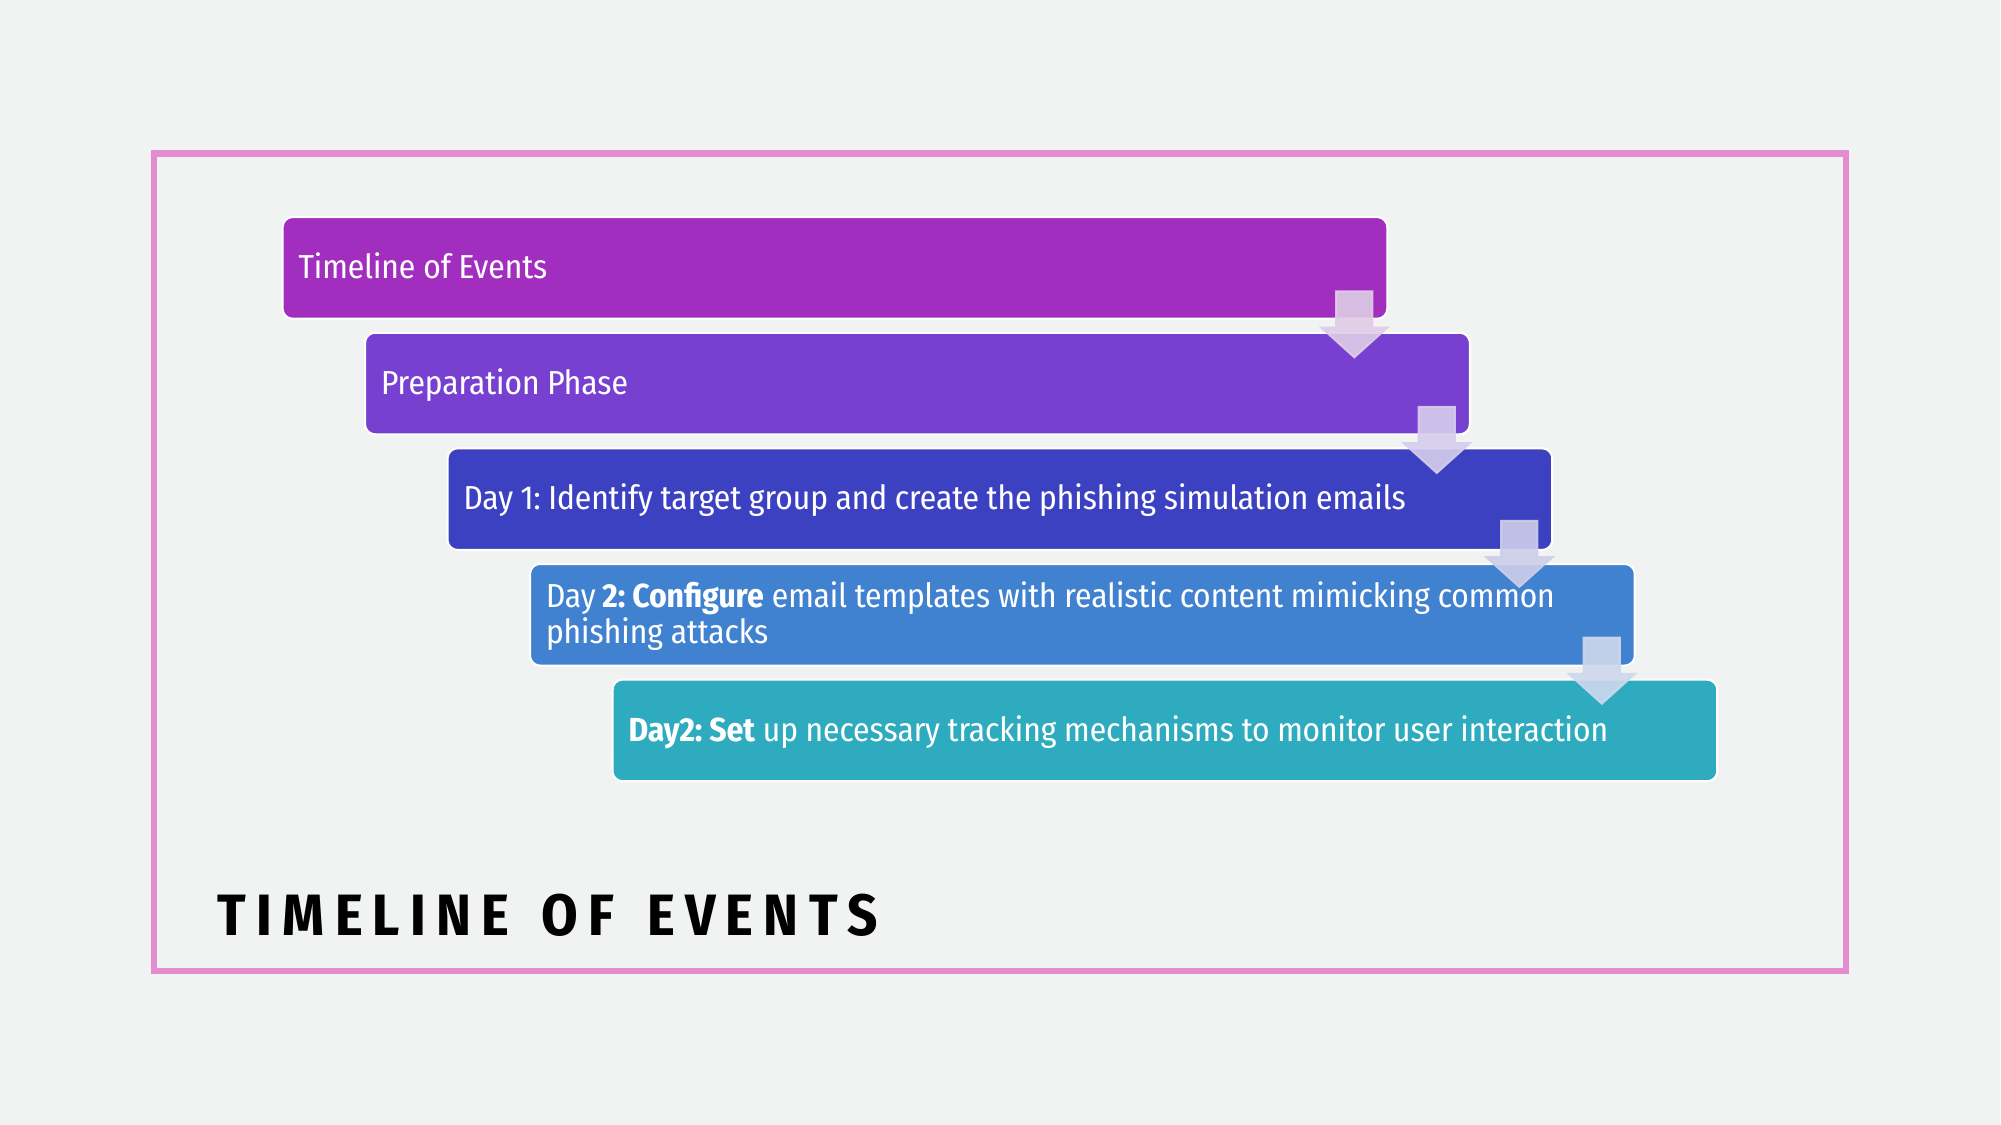

Timeline of Events
Preparation Phase
Day 1: Identify target group and create the phishing simulation emails
Day 2: Configure email templates with realistic content mimicking common phishing attacks
Day2: Set up necessary tracking mechanisms to monitor user interaction

# Timeline OF Events